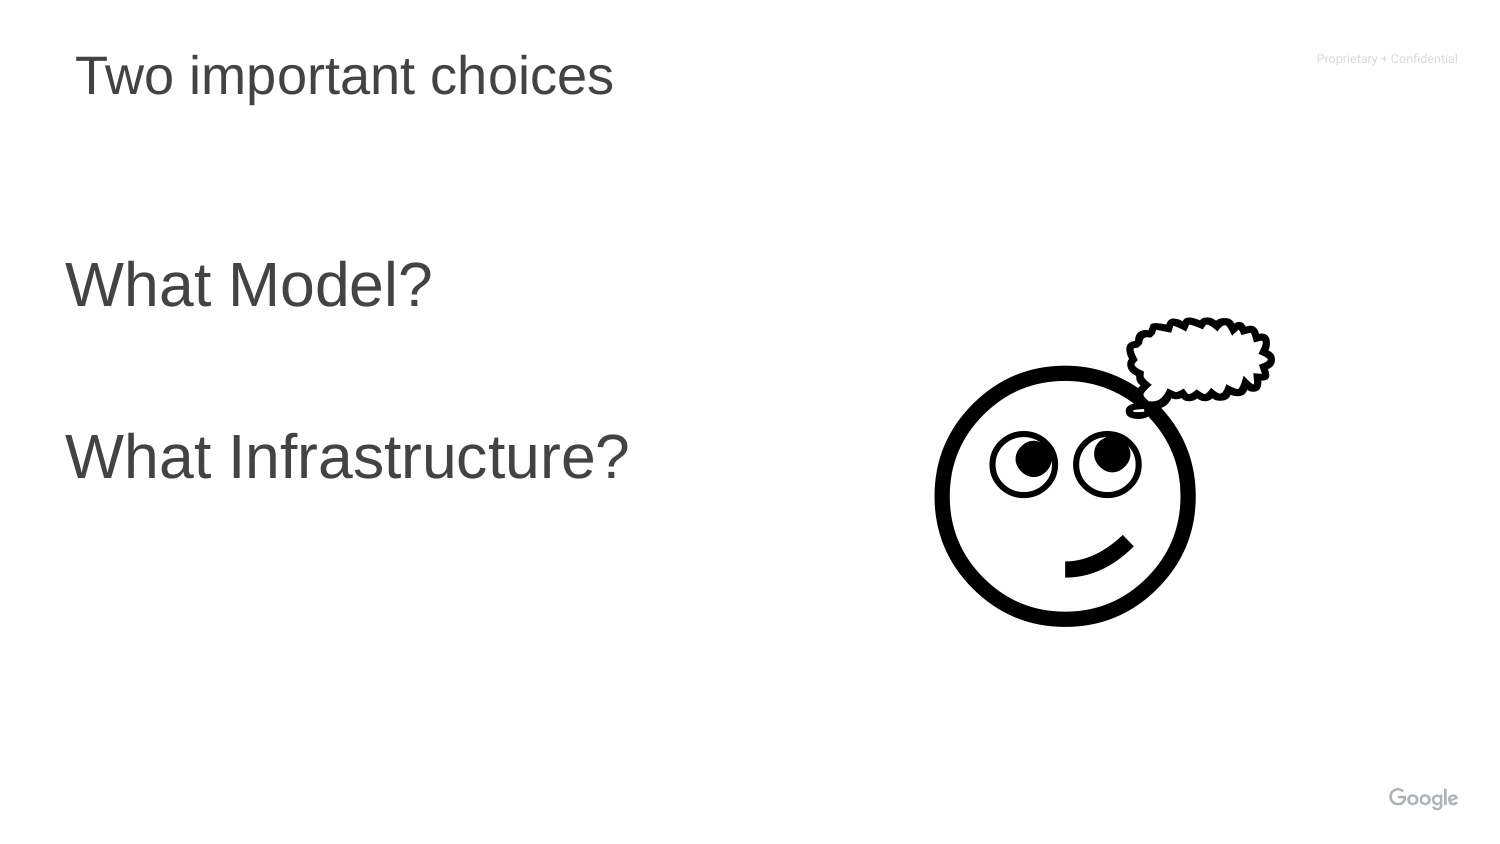

Two important choices
Proprietary + Confidential
What Model?

What Infrastructure?

🤔